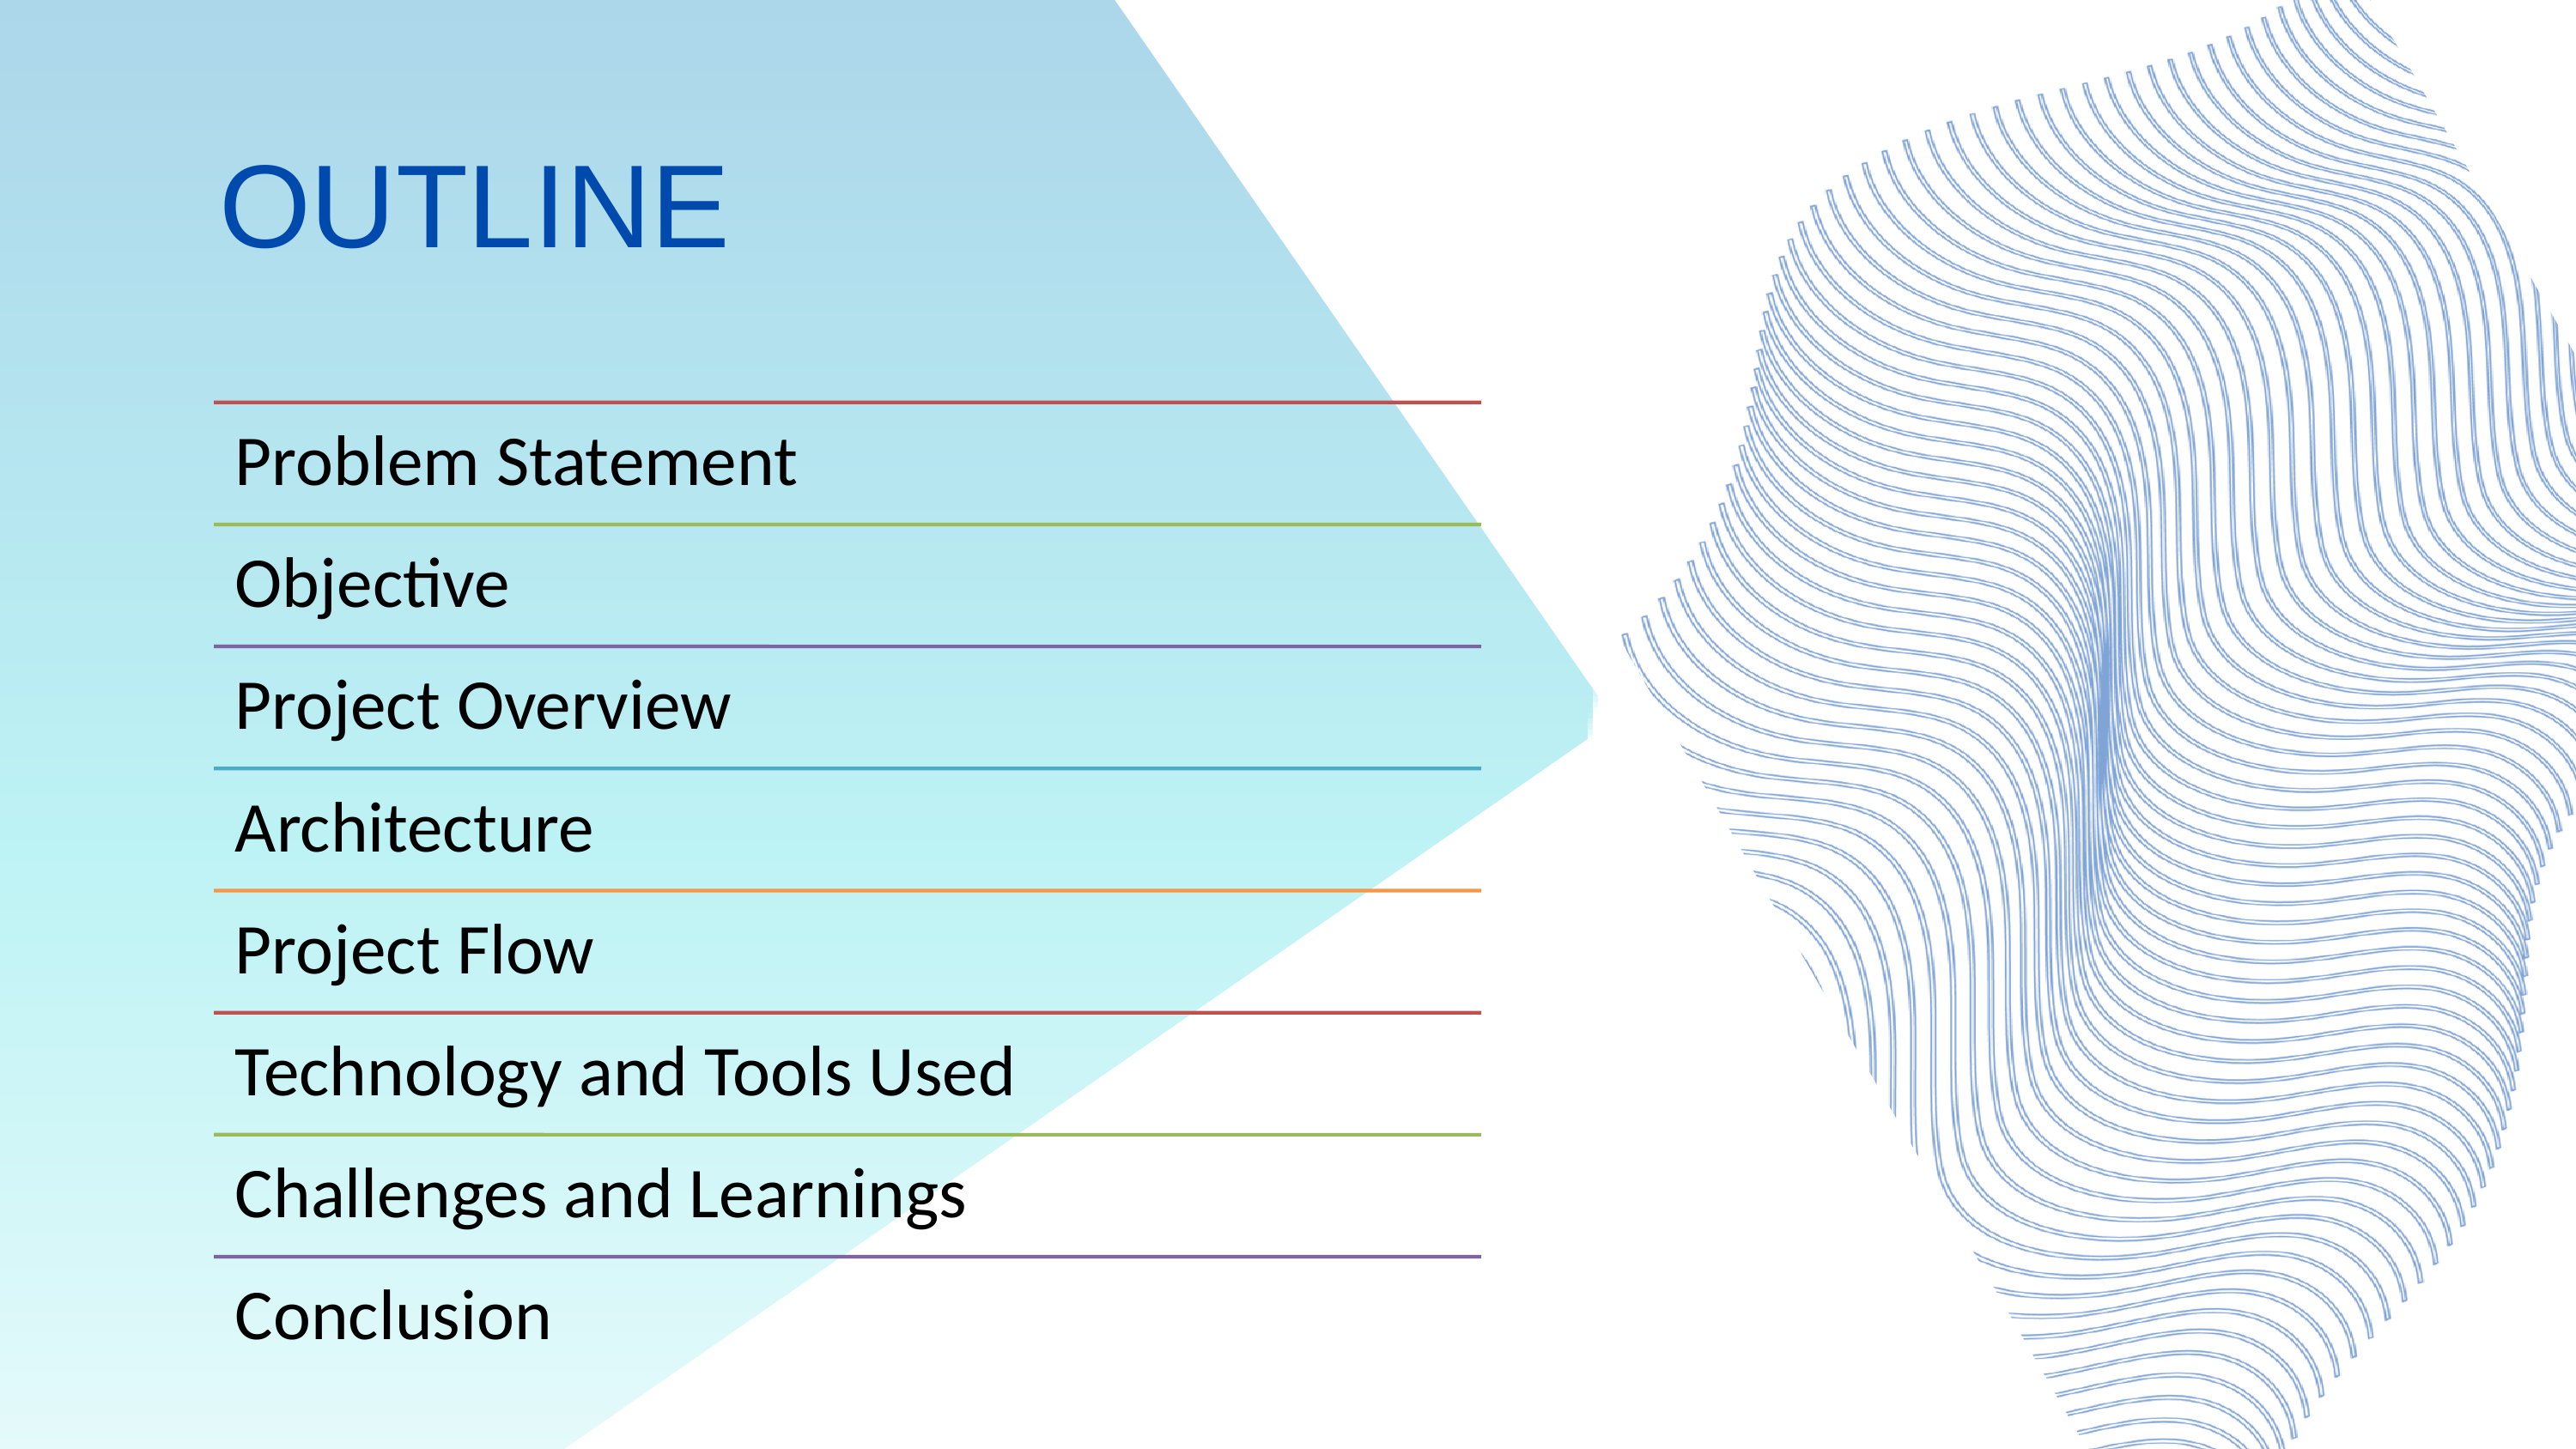

OUTLINE
Problem Statement
Objective
Project Overview
Architecture
Project Flow
Technology and Tools Used
Challenges and Learnings
Conclusion